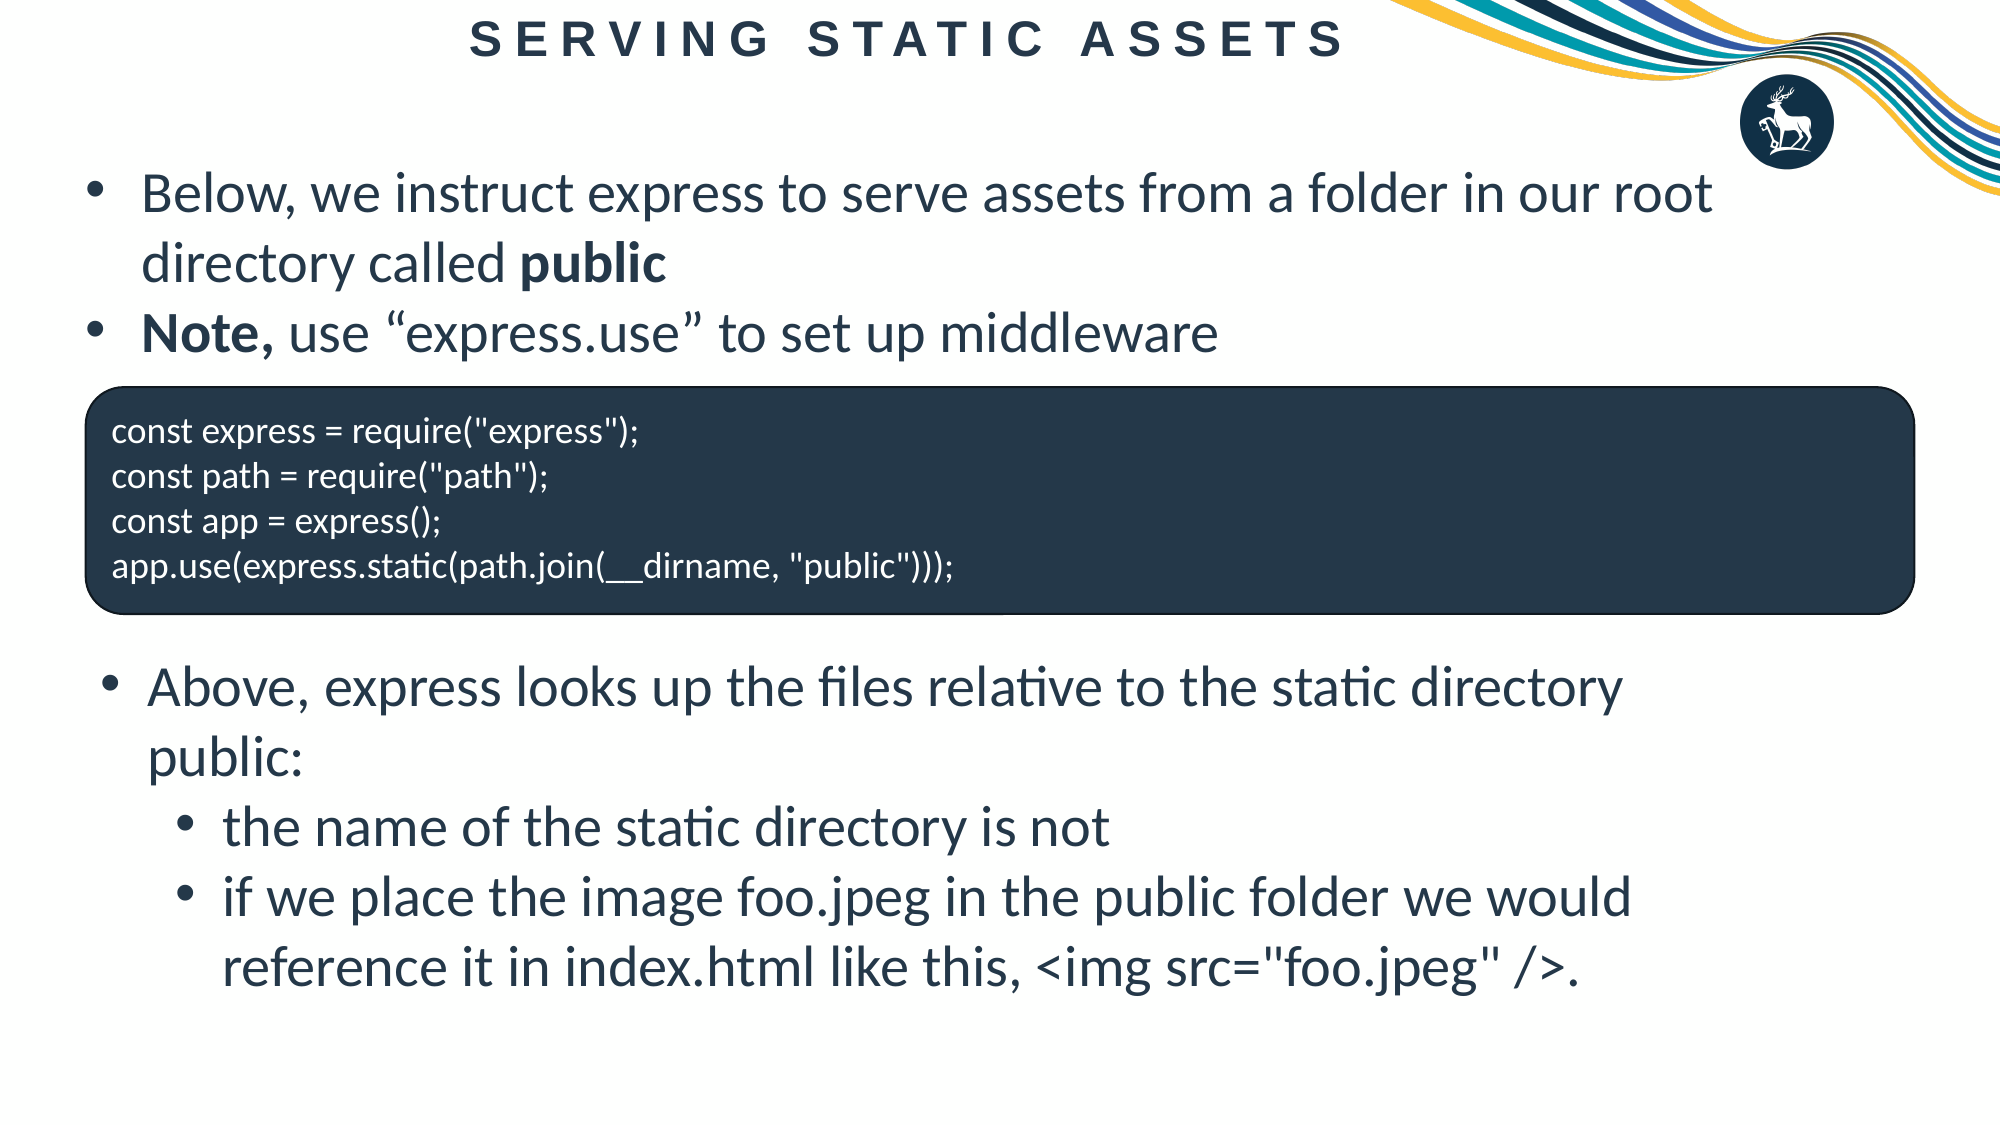

# Serving Static Assets
Below, we instruct express to serve assets from a folder in our root directory called public
Note, use “express.use” to set up middleware
const express = require("express");
const path = require("path");
const app = express();
app.use(express.static(path.join(__dirname, "public")));

Above, express looks up the files relative to the static directory public:
the name of the static directory is not
if we place the image foo.jpeg in the public folder we would reference it in index.html like this, <img src="foo.jpeg" />.